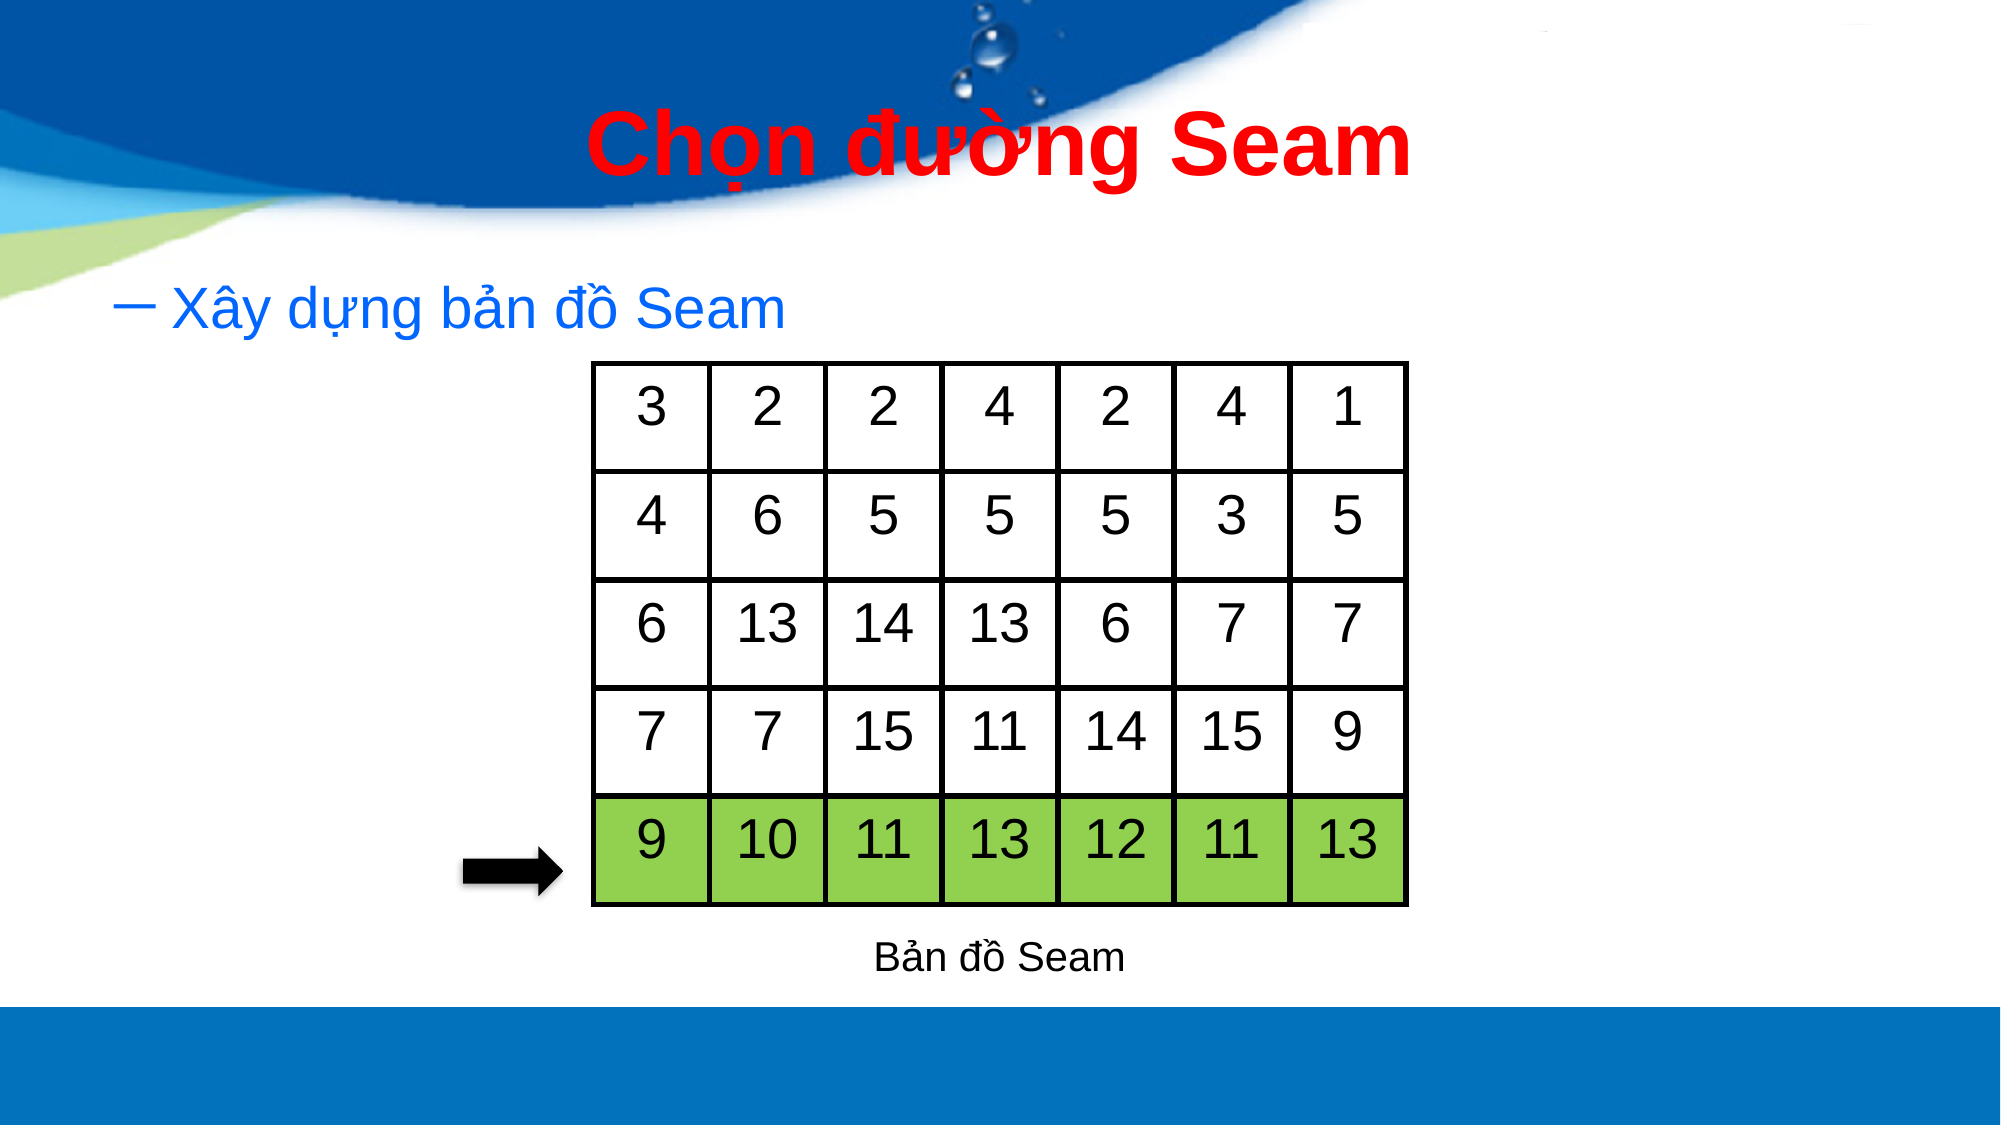

# Chọn đường Seam
Xây dựng bản đồ Seam
| 3 | 2 | 2 | 4 | 2 | 4 | 1 |
| --- | --- | --- | --- | --- | --- | --- |
| 4 | 6 | 5 | 5 | 5 | 3 | 5 |
| 6 | 13 | 14 | 13 | 6 | 7 | 7 |
| 7 | 7 | 15 | 11 | 14 | 15 | 9 |
| 9 | 10 | 11 | 13 | 12 | 11 | 13 |

Bản đồ Seam